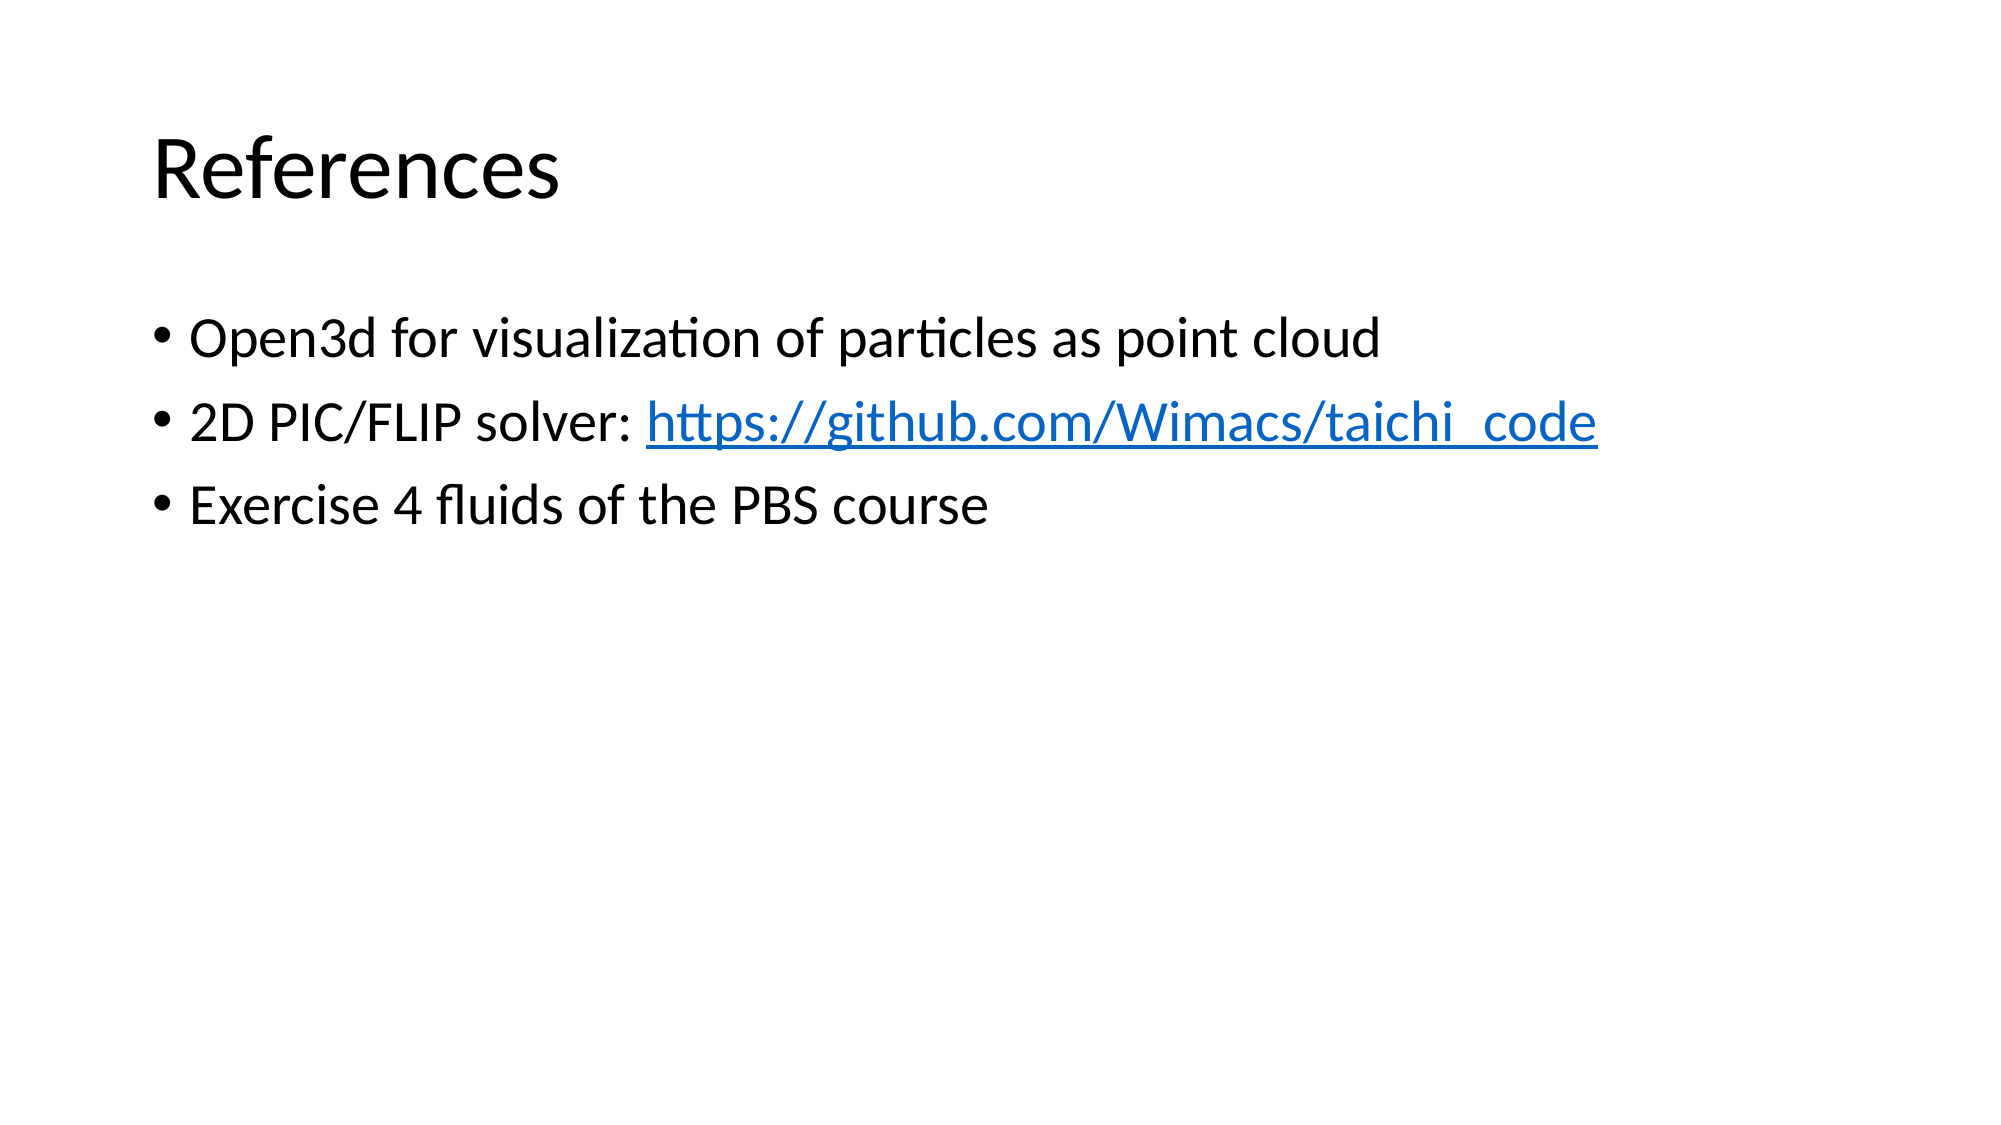

# References
Open3d for visualization of particles as point cloud
2D PIC/FLIP solver: https://github.com/Wimacs/taichi_code
Exercise 4 fluids of the PBS course